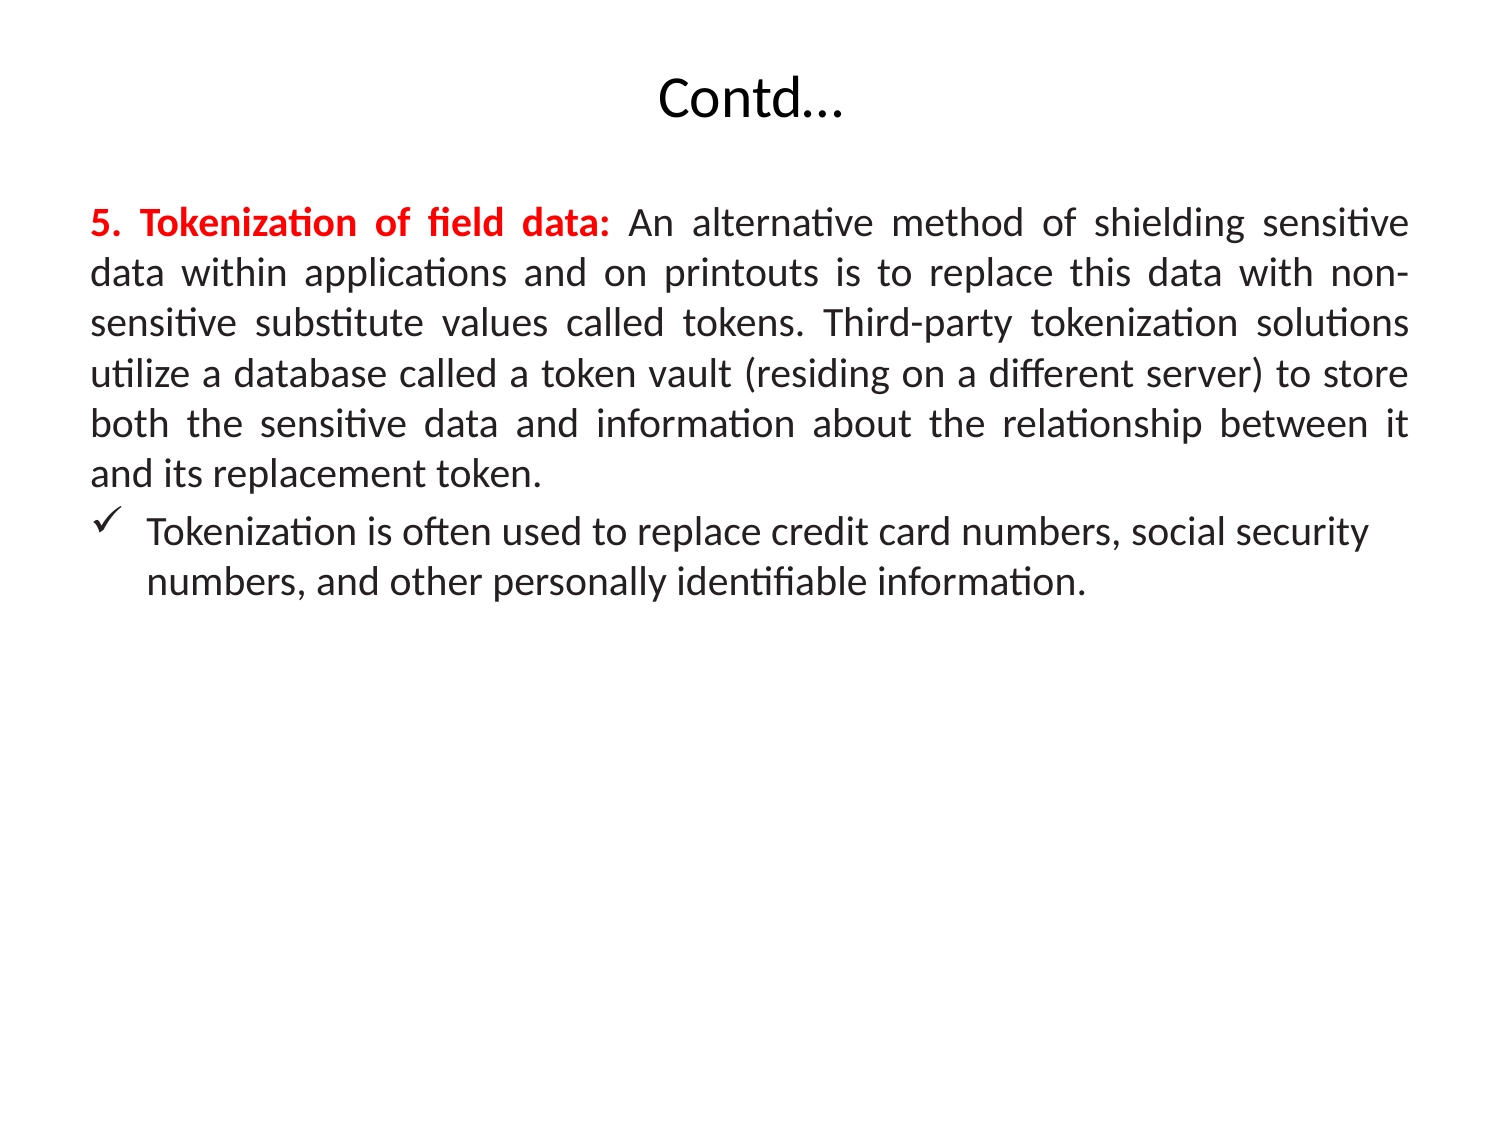

# Contd…
5. Tokenization of field data: An alternative method of shielding sensitive data within applications and on printouts is to replace this data with non-sensitive substitute values called tokens. Third-party tokenization solutions utilize a database called a token vault (residing on a different server) to store
both the sensitive data and information about the relationship between it and its replacement token.
Tokenization is often used to replace credit card numbers, social security numbers, and other personally identifiable information.